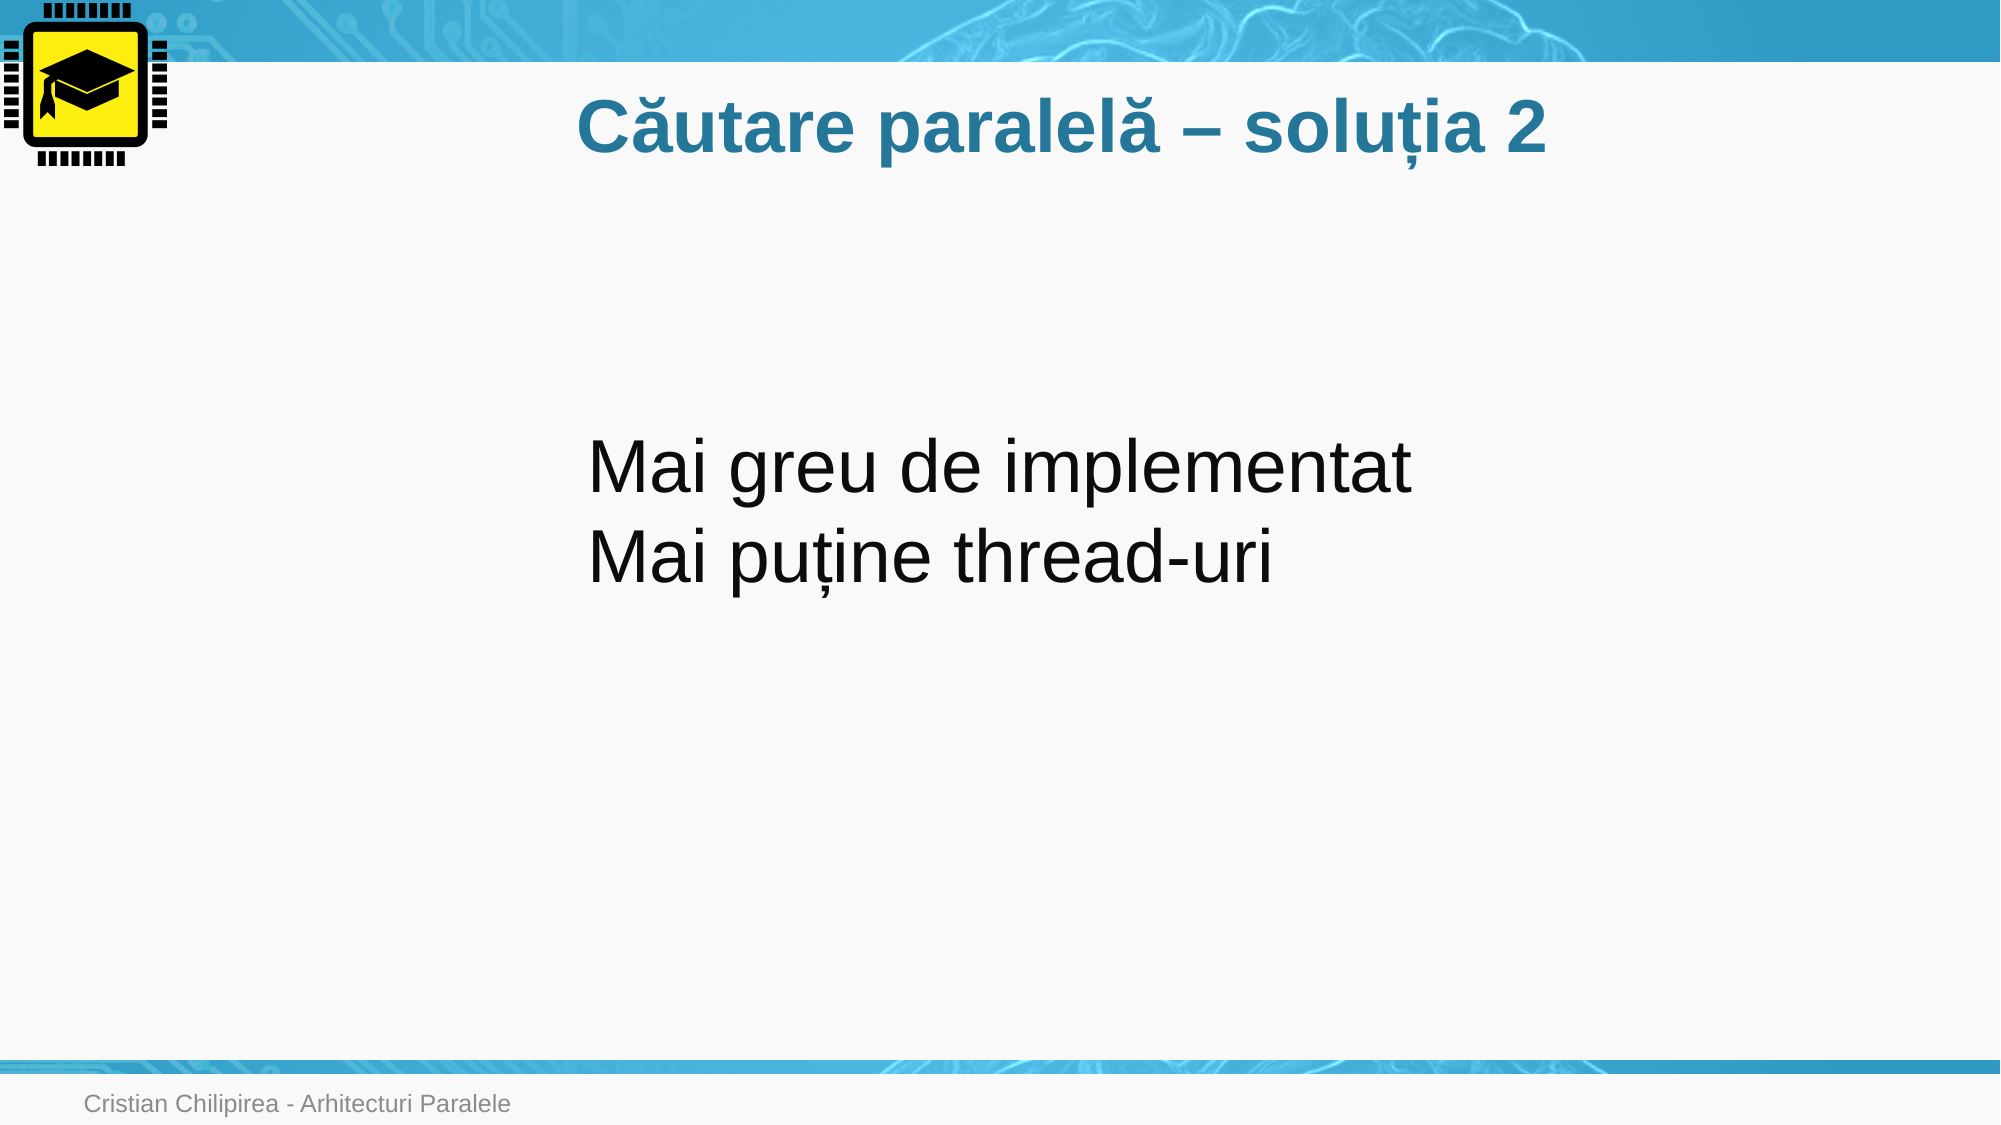

# Căutare paralelă – soluția 2
Mai greu de implementat
Mai puține thread-uri
Cristian Chilipirea - Arhitecturi Paralele